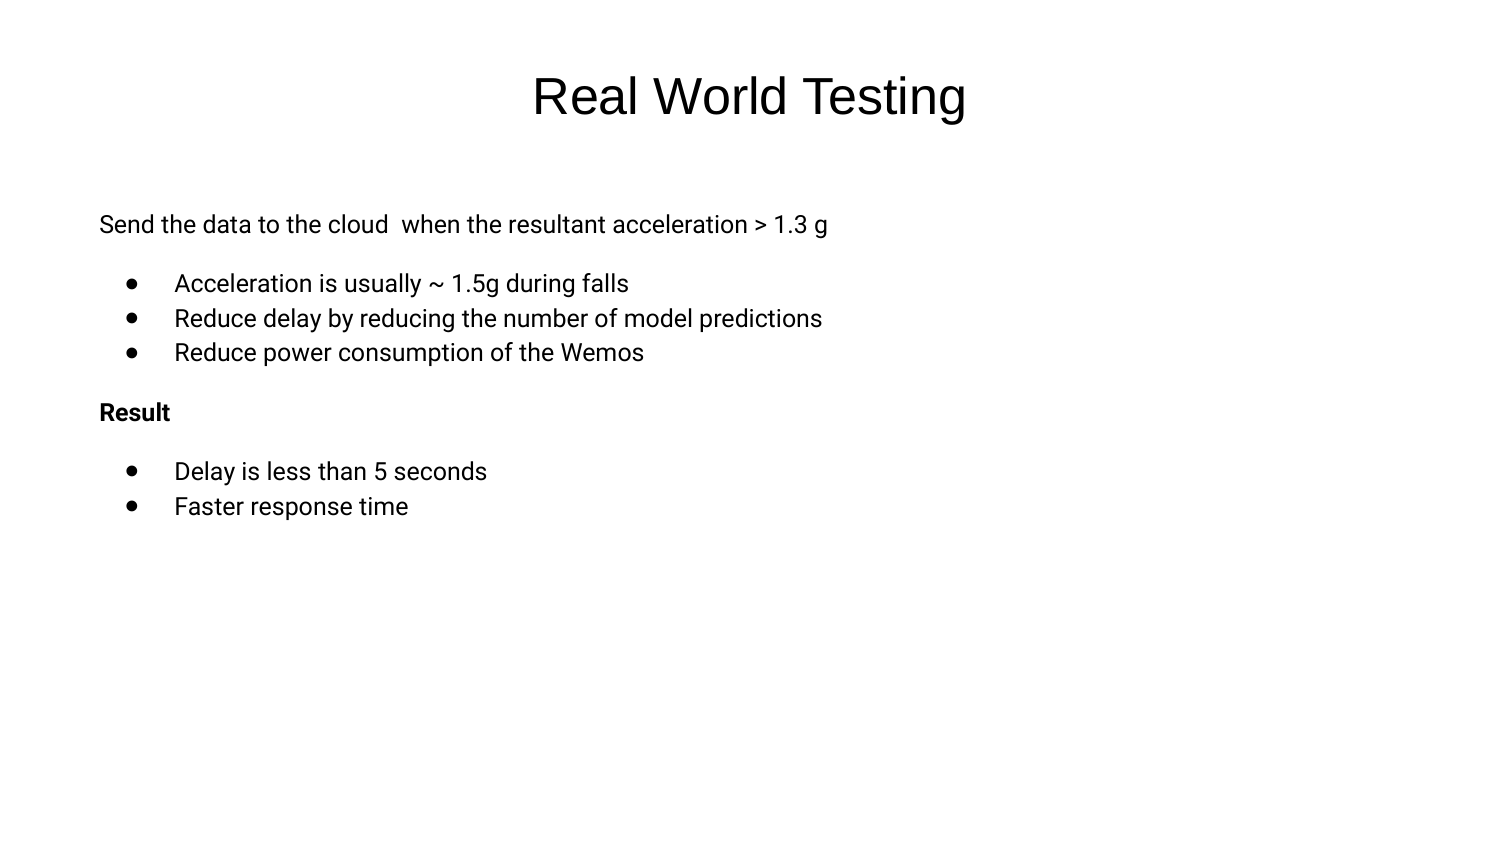

# Real World Testing
Send the data to the cloud  when the resultant acceleration > 1.3 g
Acceleration is usually ~ 1.5g during falls
Reduce delay by reducing the number of model predictions
Reduce power consumption of the Wemos
Result
Delay is less than 5 seconds
Faster response time